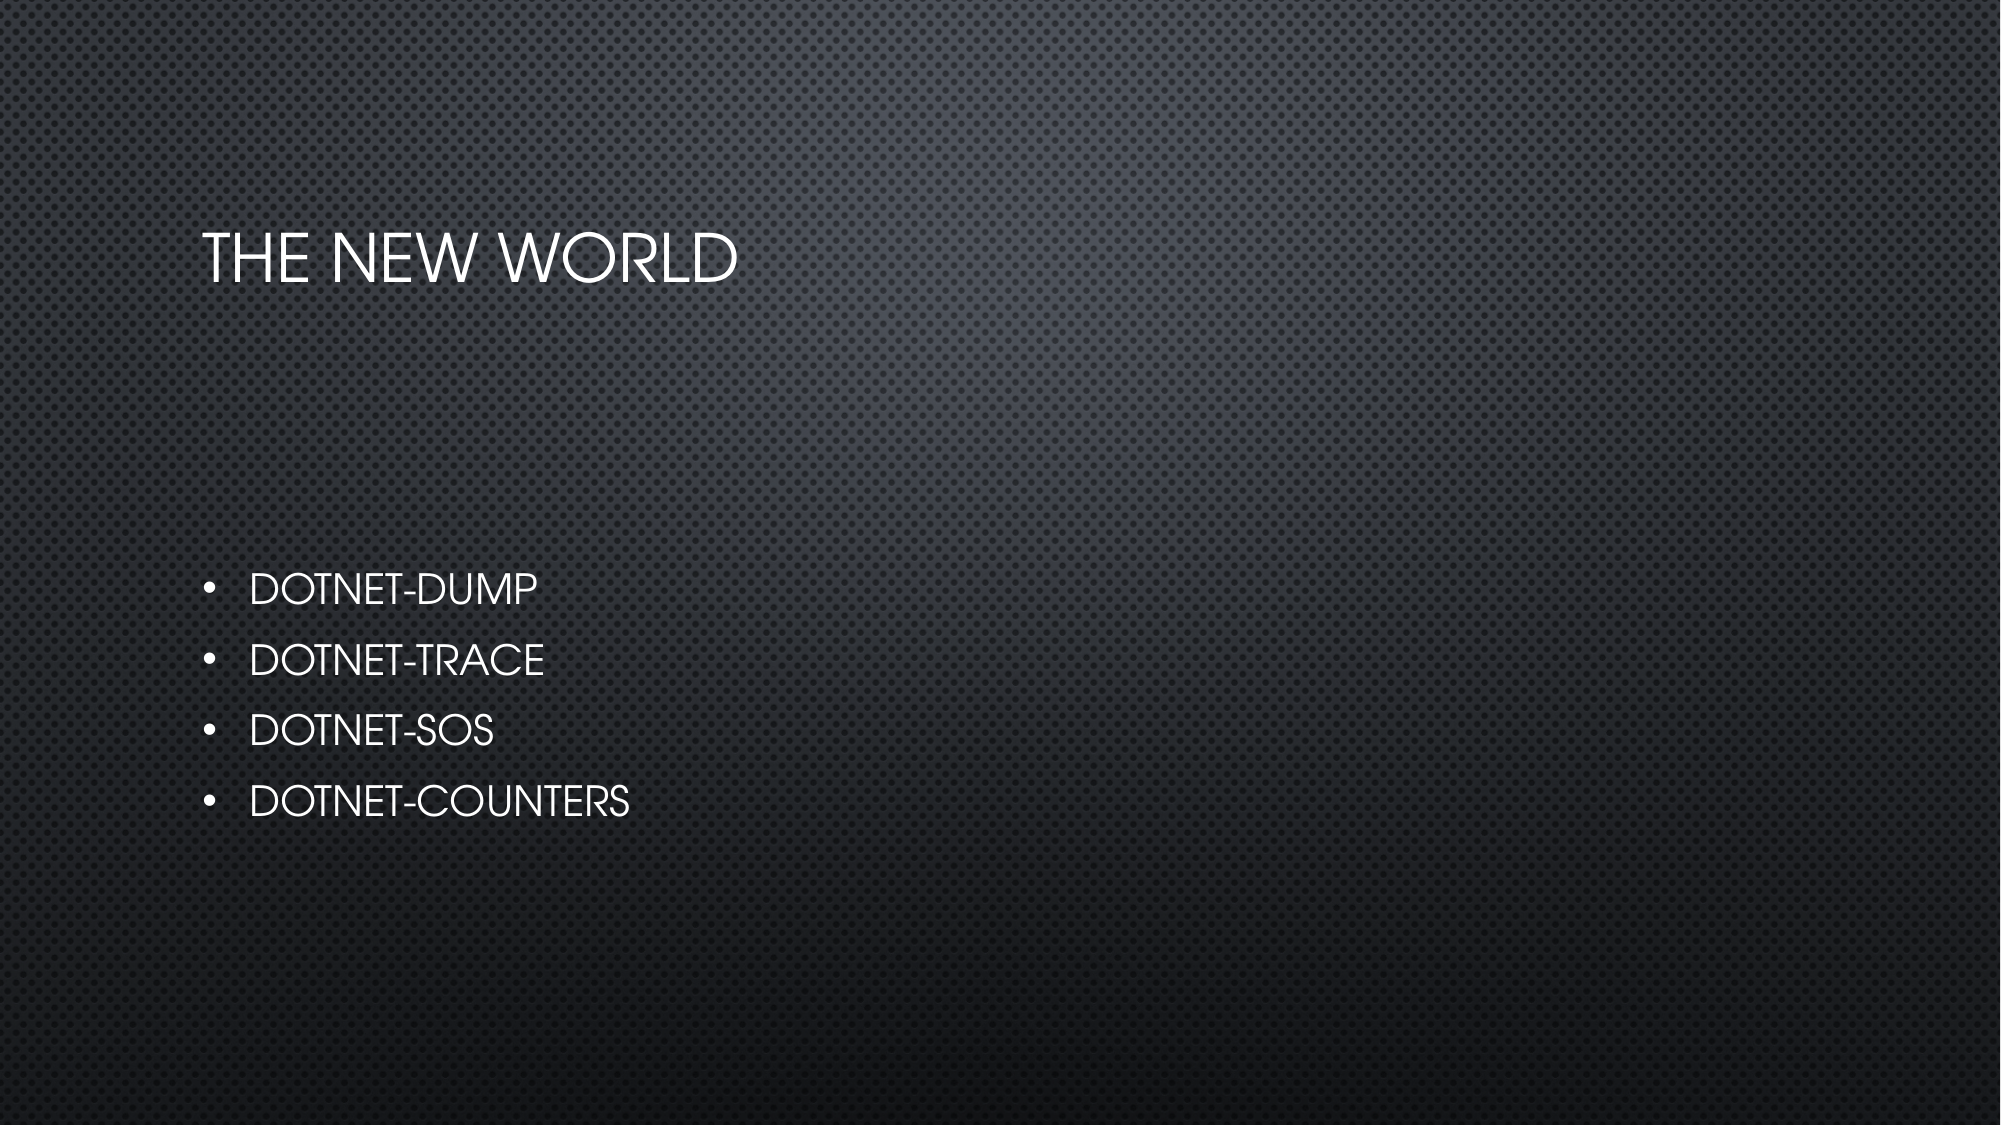

# The New WorlD
dotnet-dumP
dotnet-trace
dotnet-sos
dotnet-counters